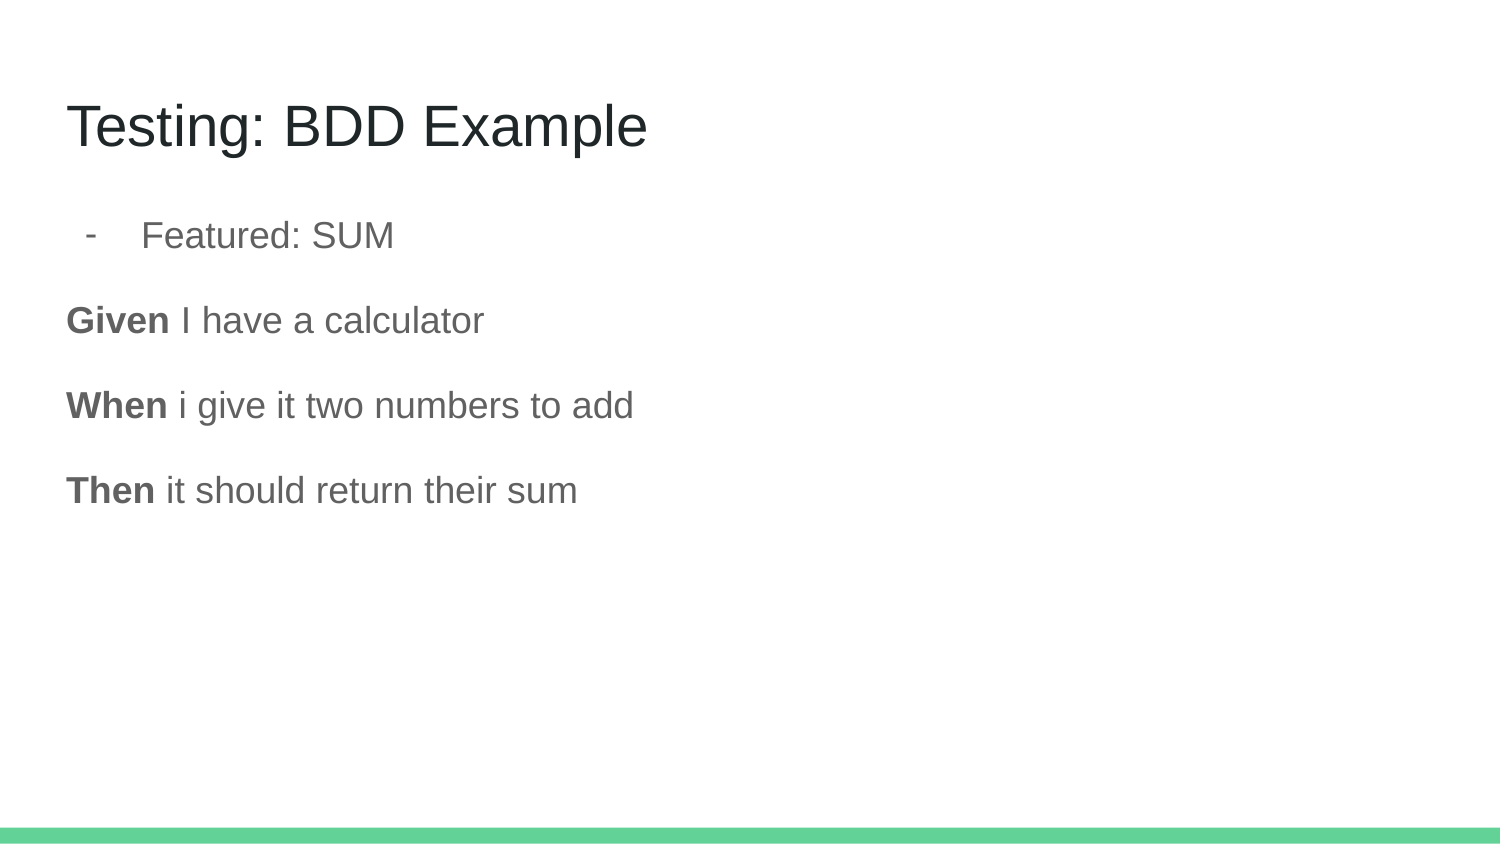

# Testing: BDD Example
Featured: SUM
Given I have a calculator
When i give it two numbers to add
Then it should return their sum